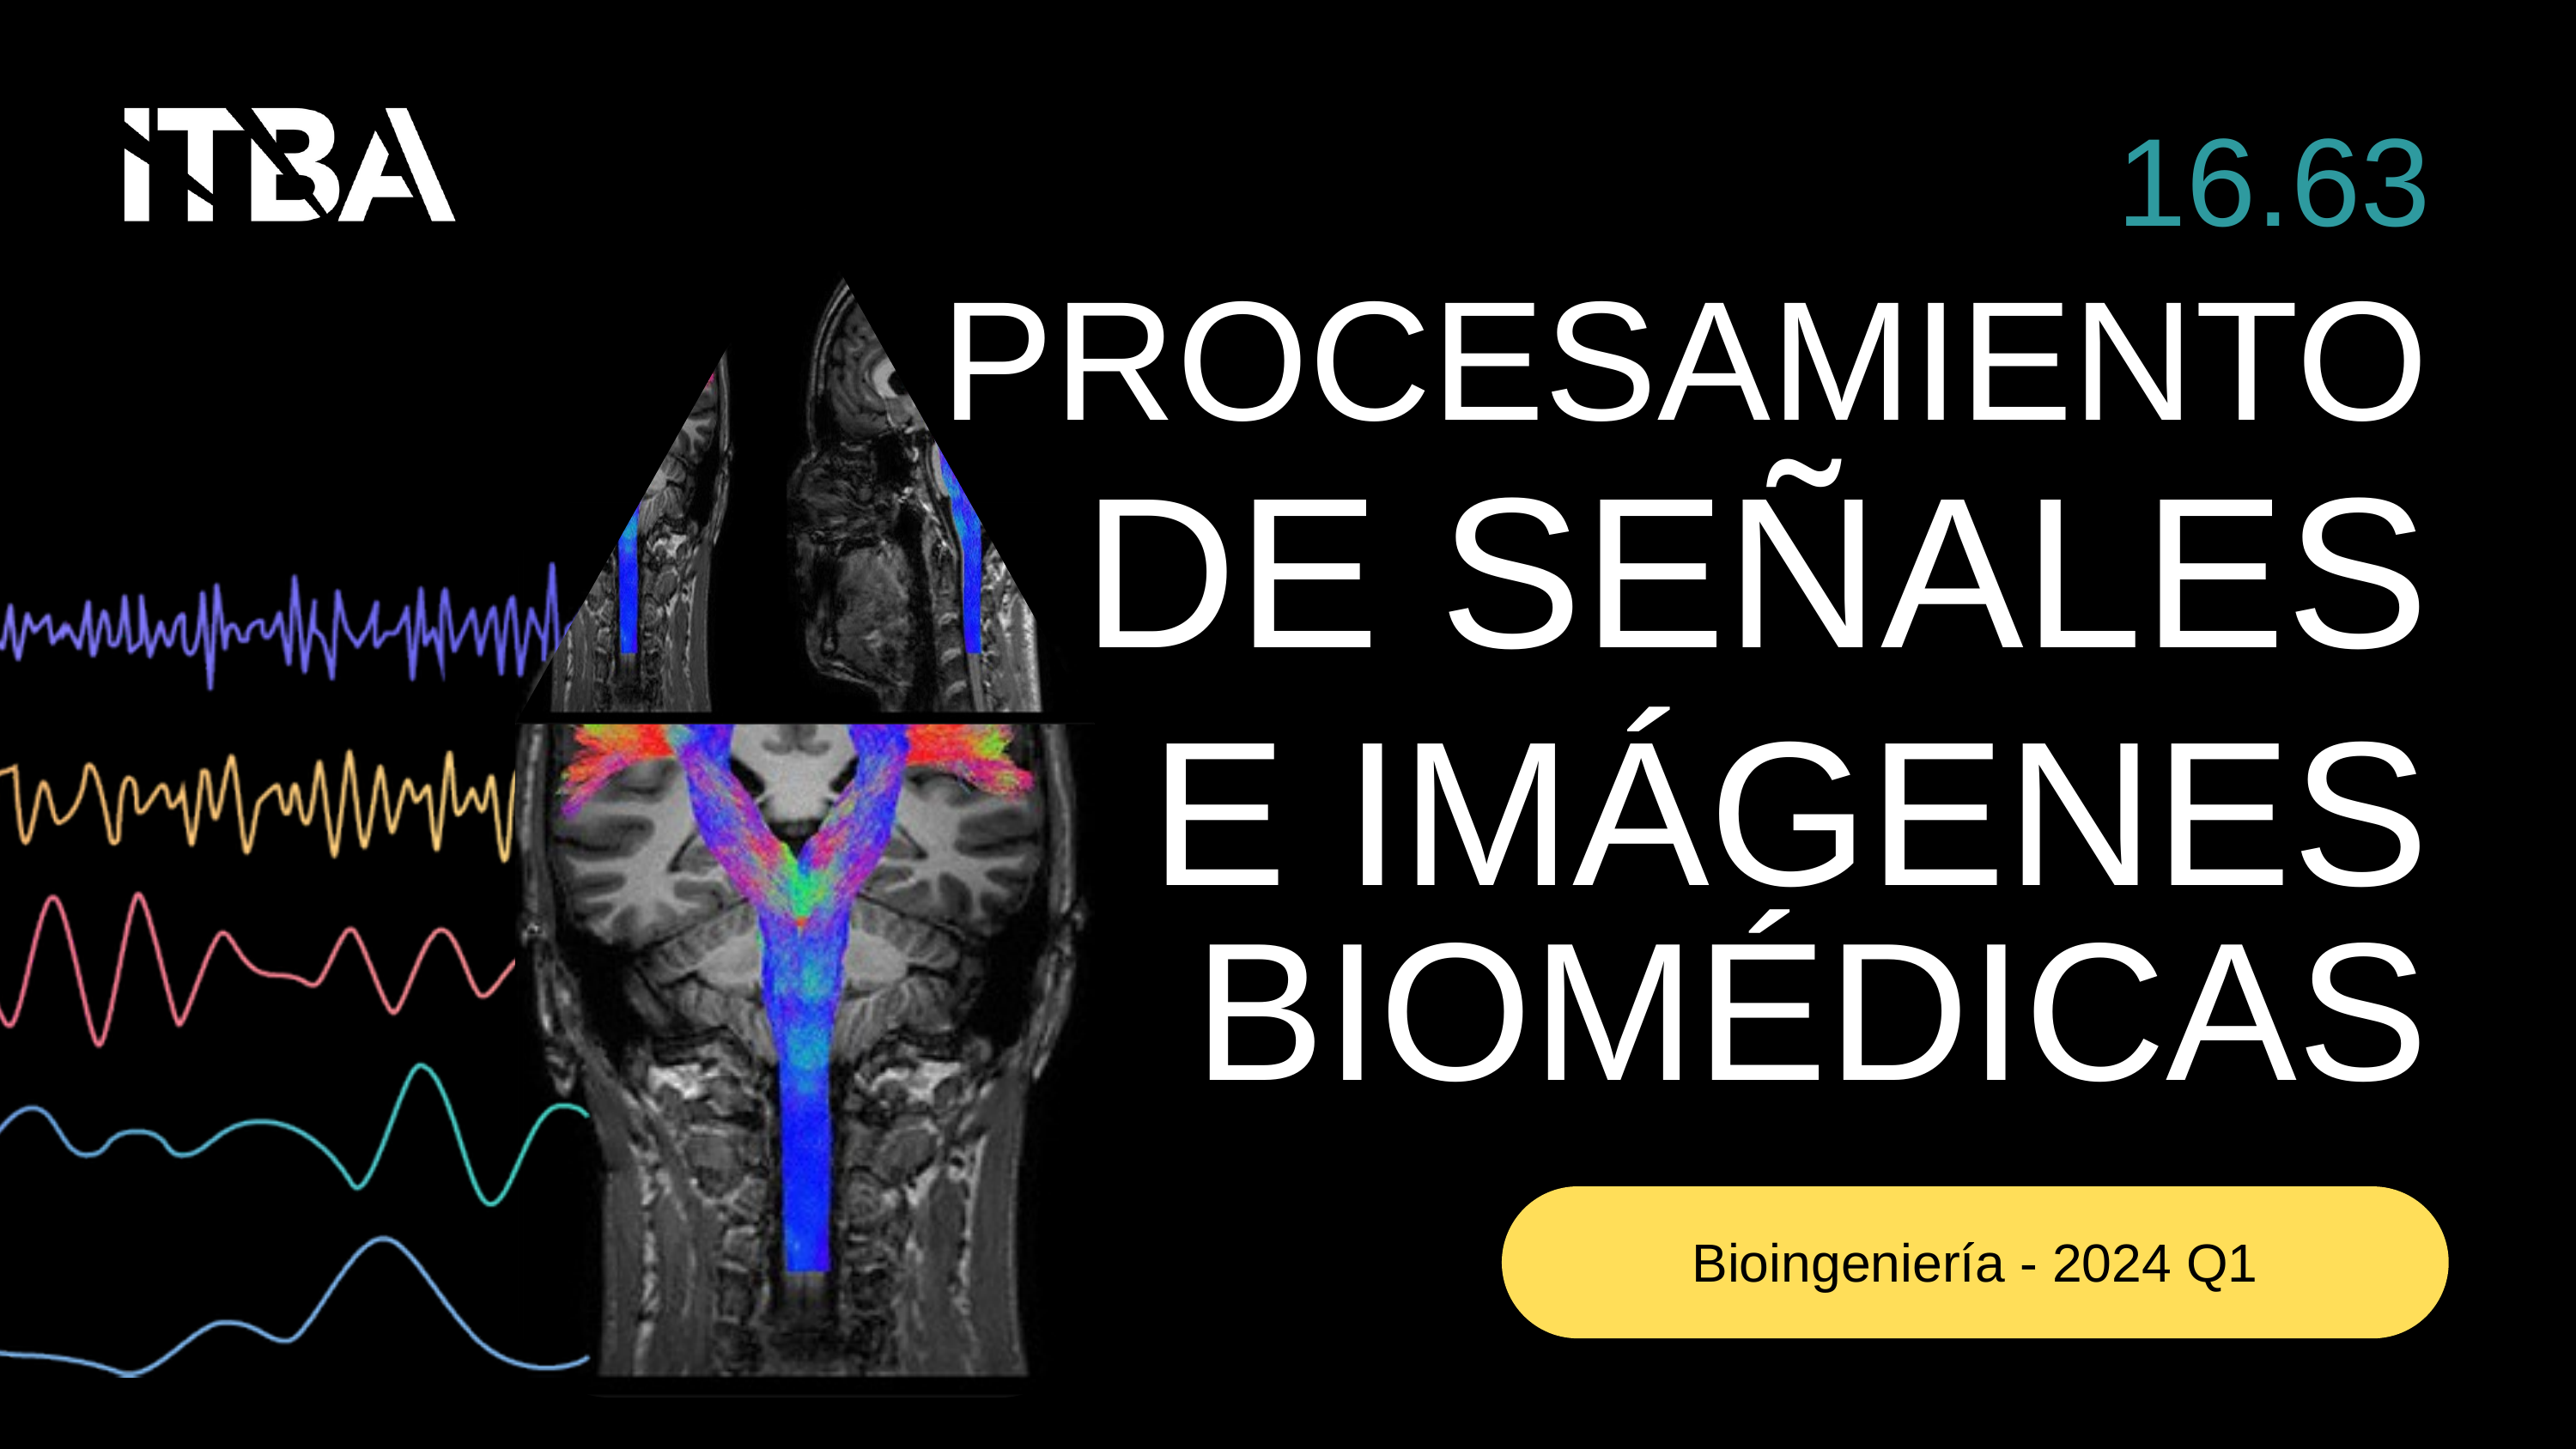

16.63
PROCESAMIENTO
DE SEÑALES
E IMÁGENES
BIOMÉDICAS

Bioingeniería - 2024 Q1